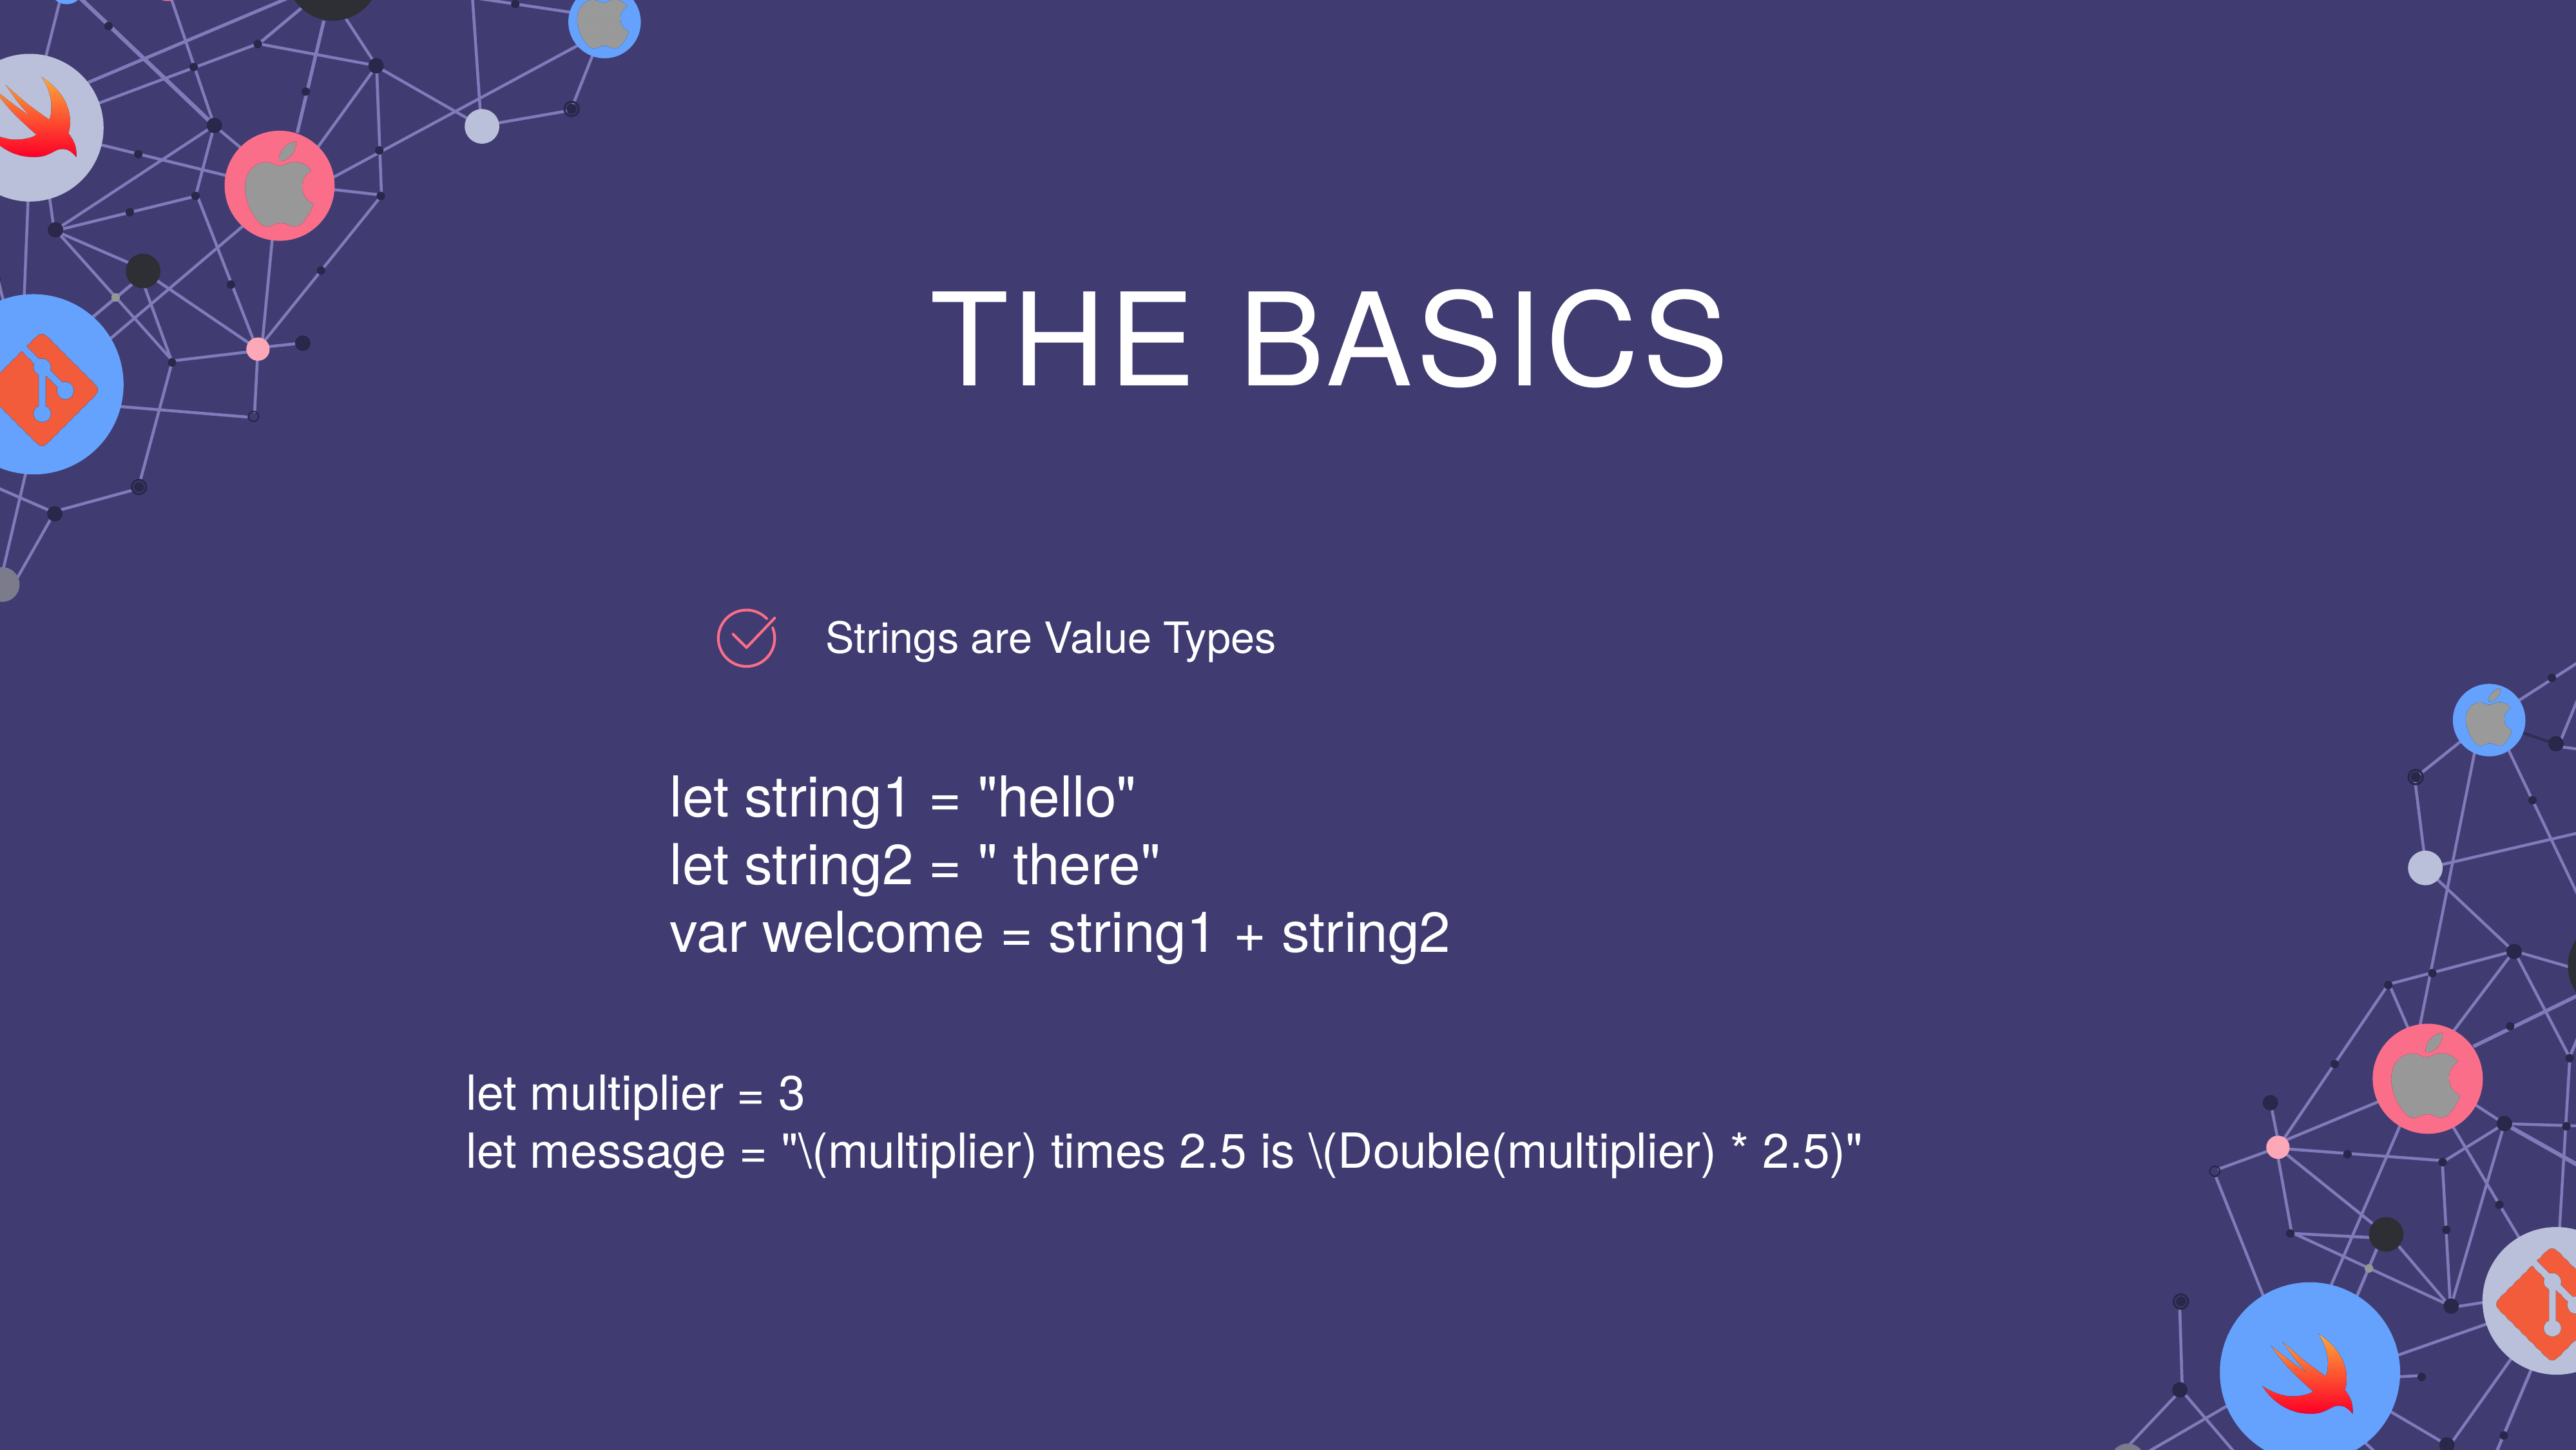

THE BASICS
Strings are Value Types

let string1 = "hello"
let string2 = " there"
var welcome = string1 + string2
let multiplier = 3
let message = "\(multiplier) times 2.5 is \(Double(multiplier) * 2.5)"